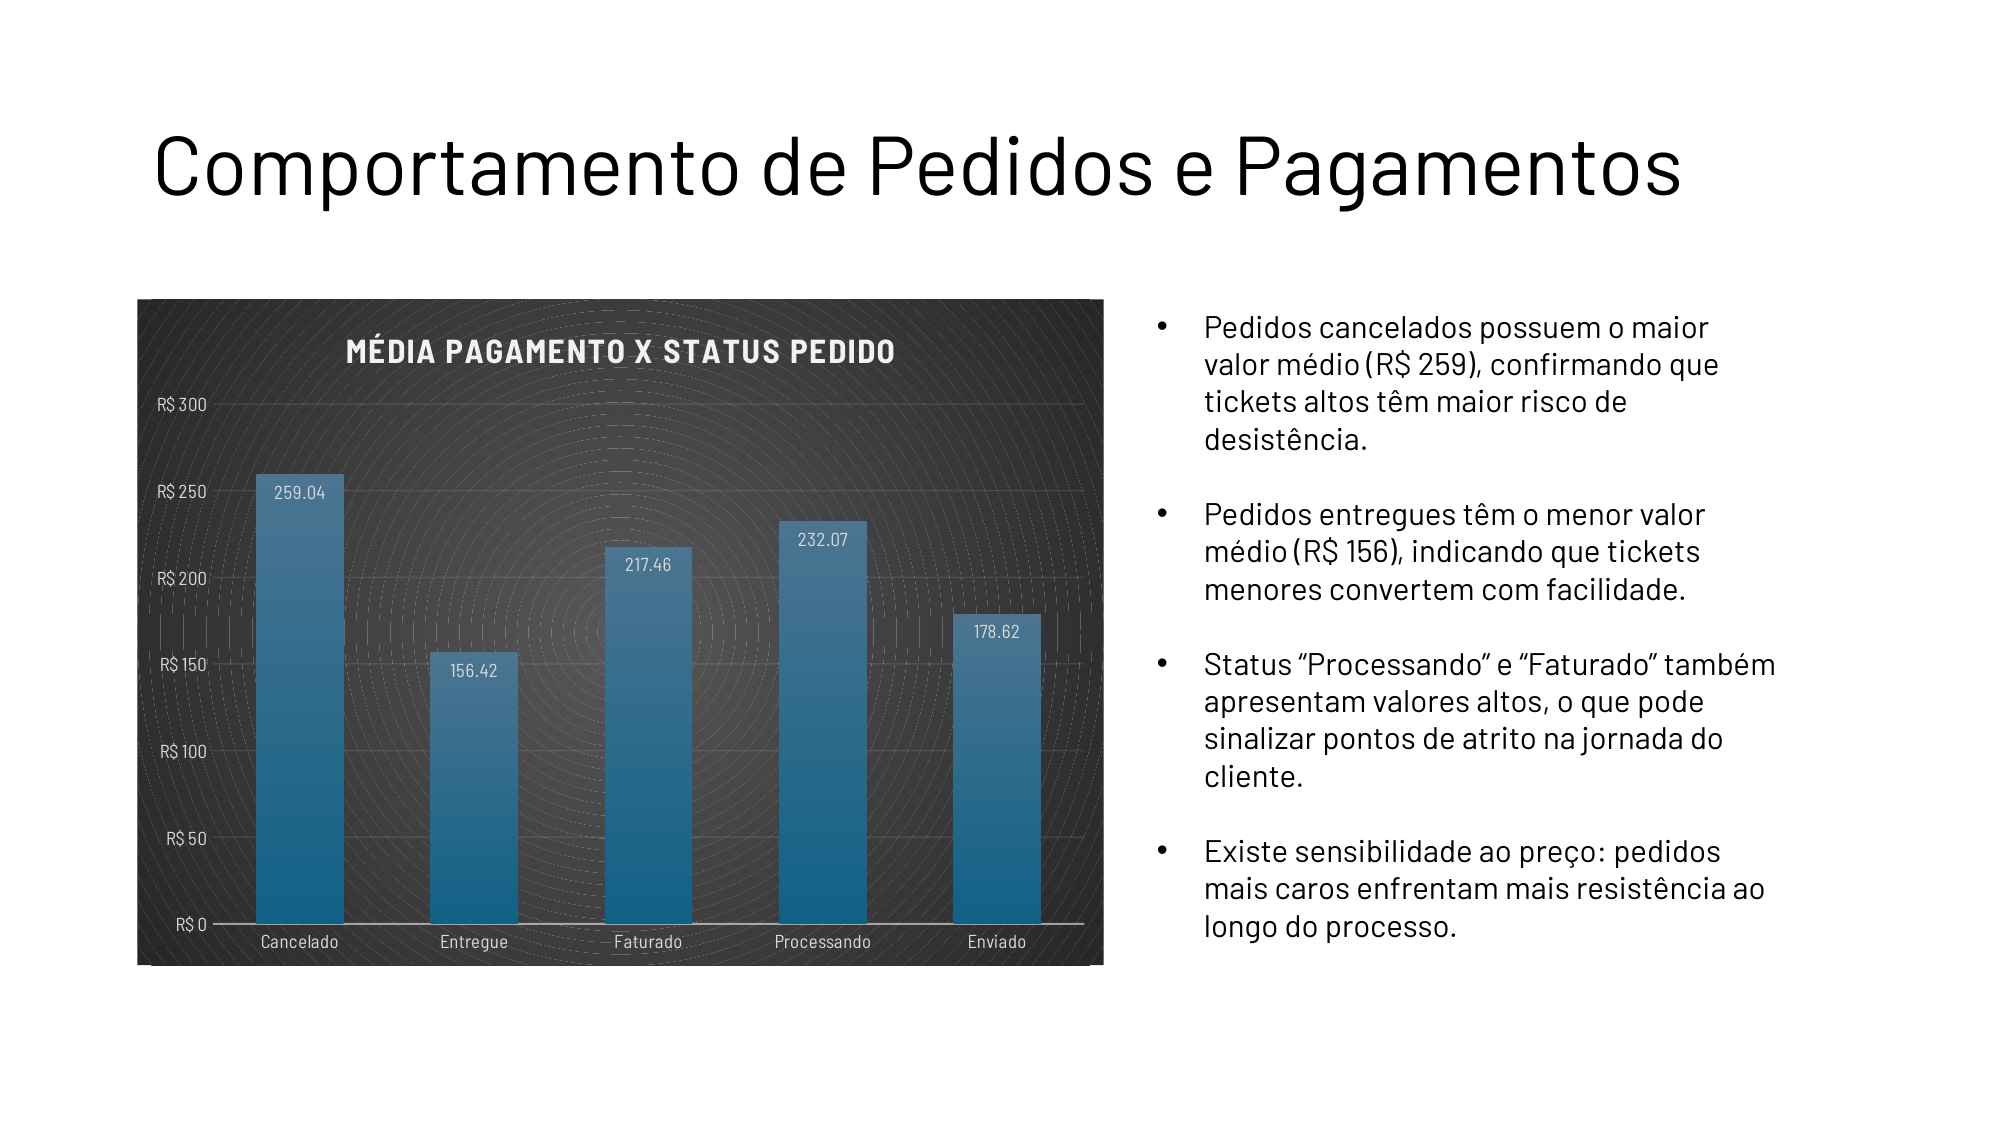

# Comportamento de Pedidos e Pagamentos

### Chart: MÉDIA PAGAMENTO X STATUS PEDIDO

| Category | Average of payment_value |
|---|---|
| Cancelado | 259.04363636363627 |
| Entregue | 156.41532900081305 |
| Faturado | 217.4553846153847 |
| Processando | 232.0743478260869 |
| Enviado | 178.61573170731702 |
Pedidos cancelados possuem o maior valor médio (R$ 259), confirmando que tickets altos têm maior risco de desistência.
Pedidos entregues têm o menor valor médio (R$ 156), indicando que tickets menores convertem com facilidade.
Status “Processando” e “Faturado” também apresentam valores altos, o que pode sinalizar pontos de atrito na jornada do cliente.

Existe sensibilidade ao preço: pedidos mais caros enfrentam mais resistência ao longo do processo.